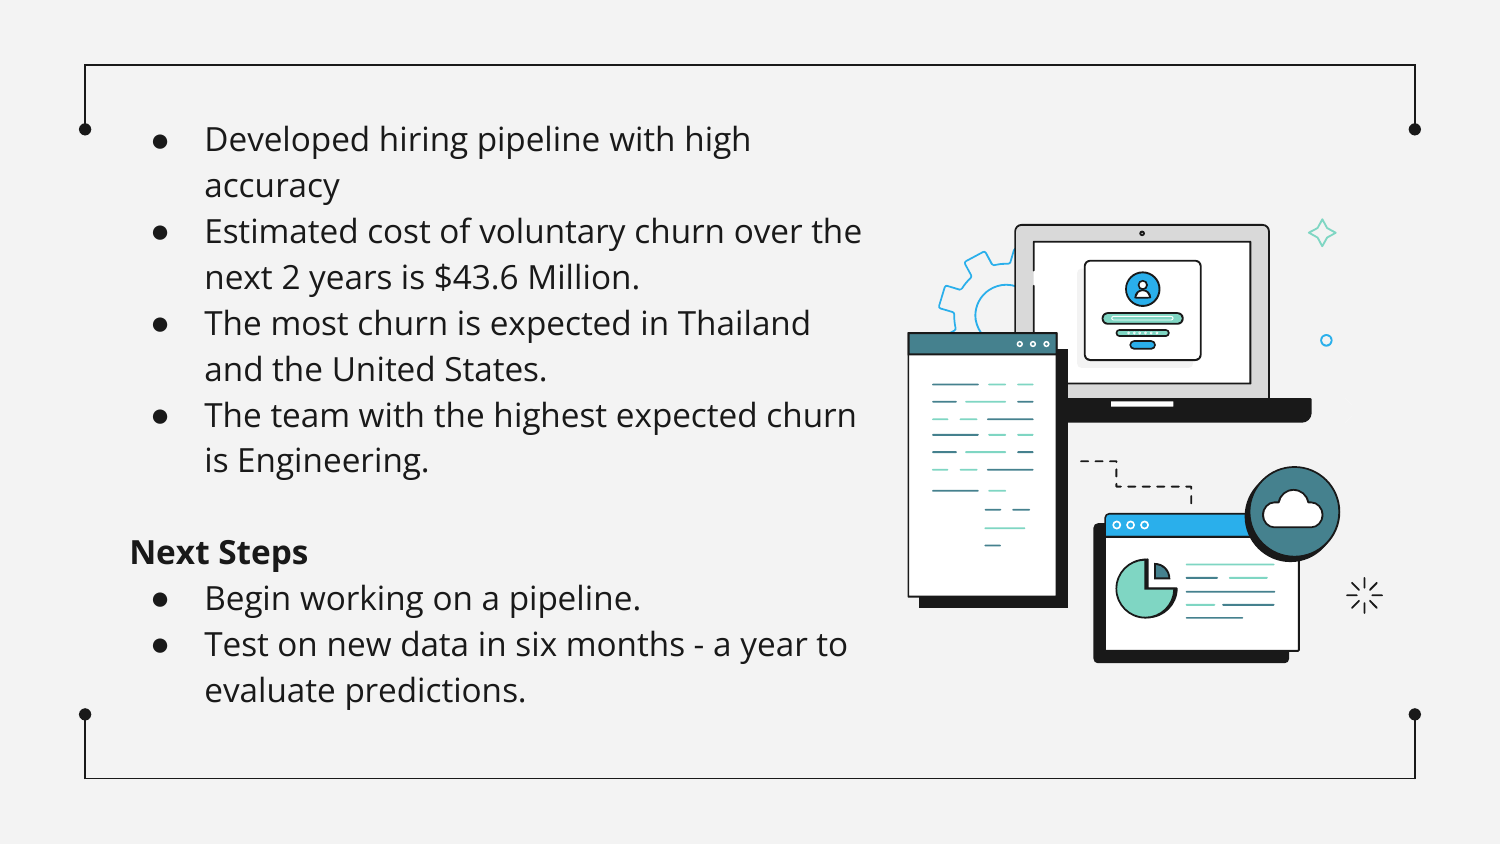

Developed hiring pipeline with high accuracy
Estimated cost of voluntary churn over the next 2 years is $43.6 Million.
The most churn is expected in Thailand and the United States.
The team with the highest expected churn is Engineering.

Next Steps
Begin working on a pipeline.
Test on new data in six months - a year to evaluate predictions.